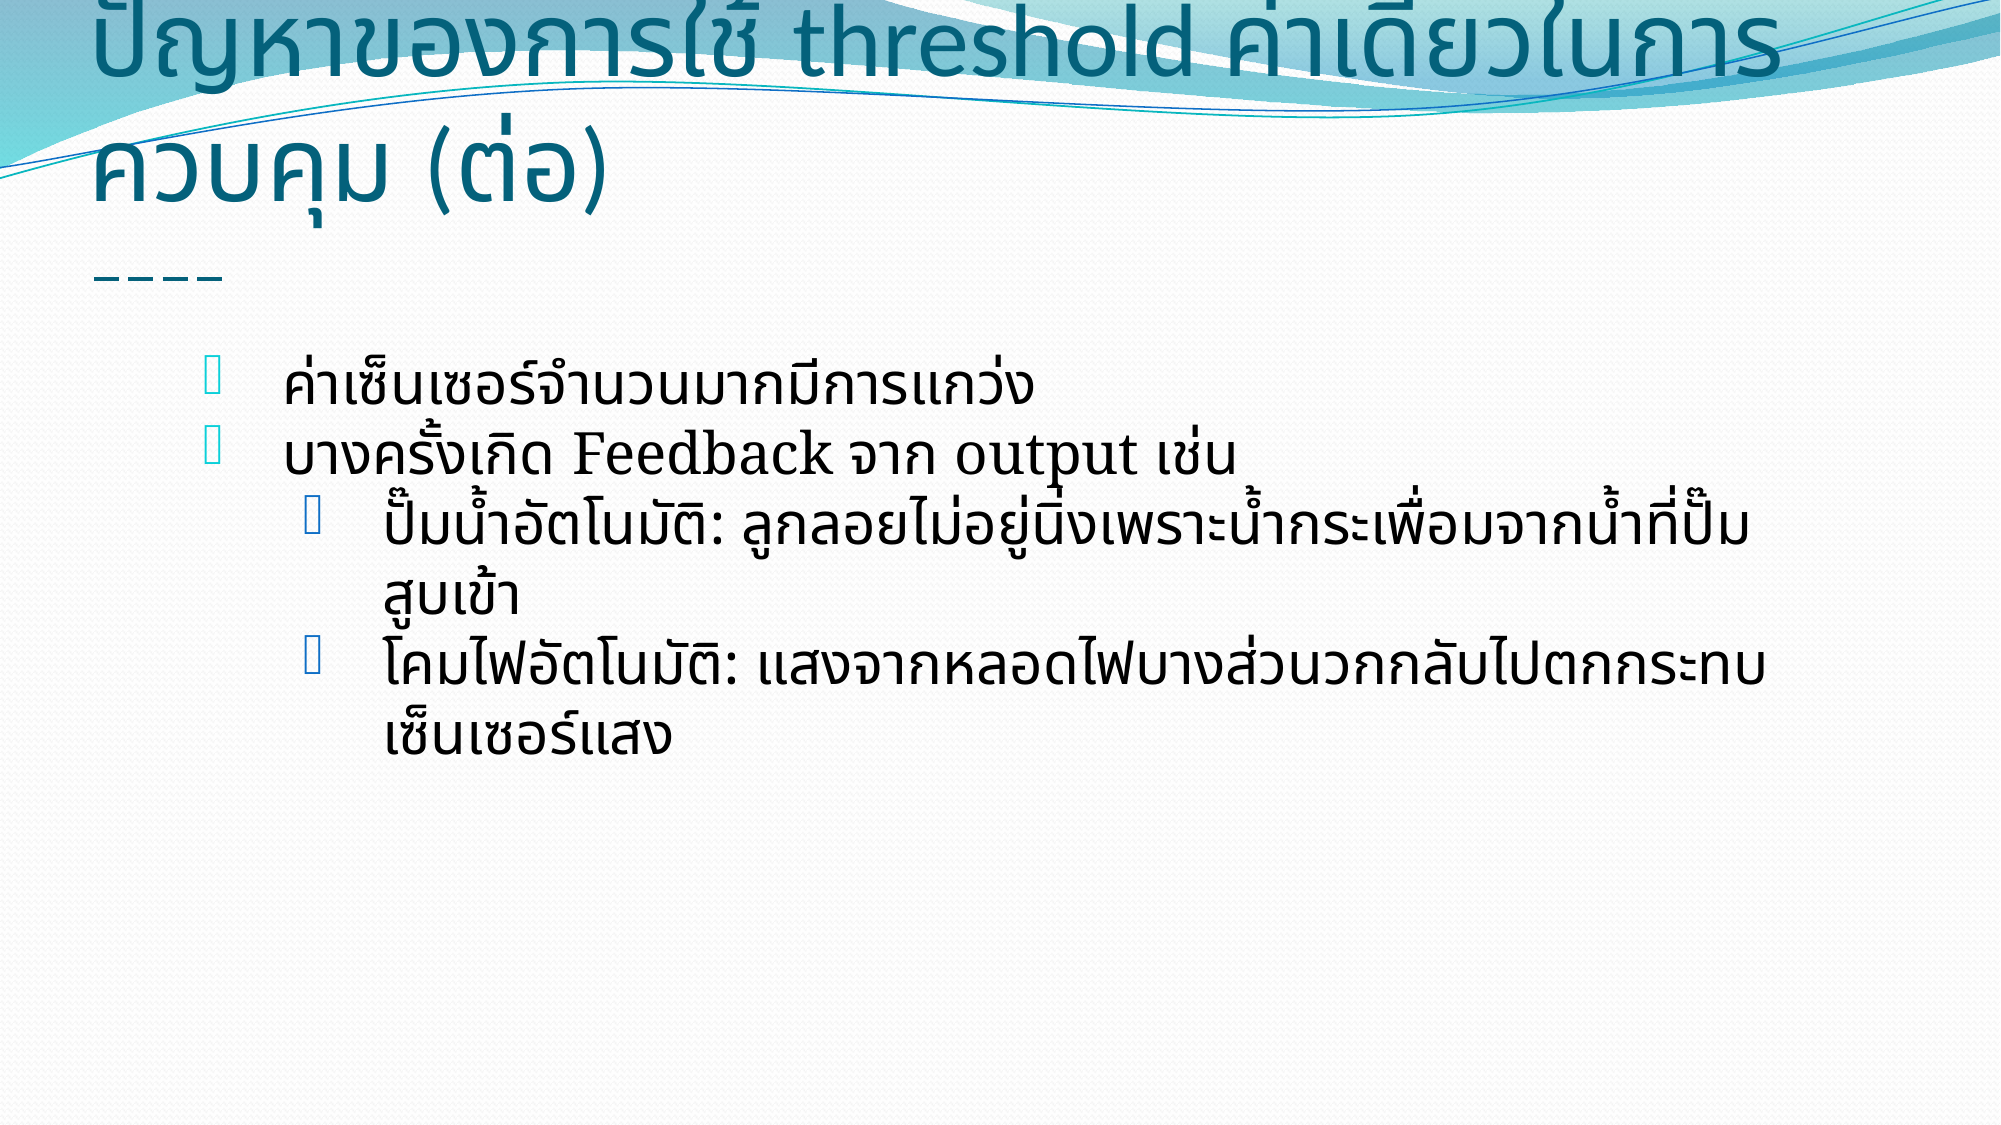

# ปัญหาของการใช้ threshold ค่าเดียวในการควบคุม (ต่อ)
ค่าเซ็นเซอร์จำนวนมากมีการแกว่ง
บางครั้งเกิด Feedback จาก output เช่น
ปั๊มน้ำอัตโนมัติ: ลูกลอยไม่อยู่นิ่งเพราะน้ำกระเพื่อมจากน้ำที่ปั๊มสูบเข้า
โคมไฟอัตโนมัติ: แสงจากหลอดไฟบางส่วนวกกลับไปตกกระทบเซ็นเซอร์แสง